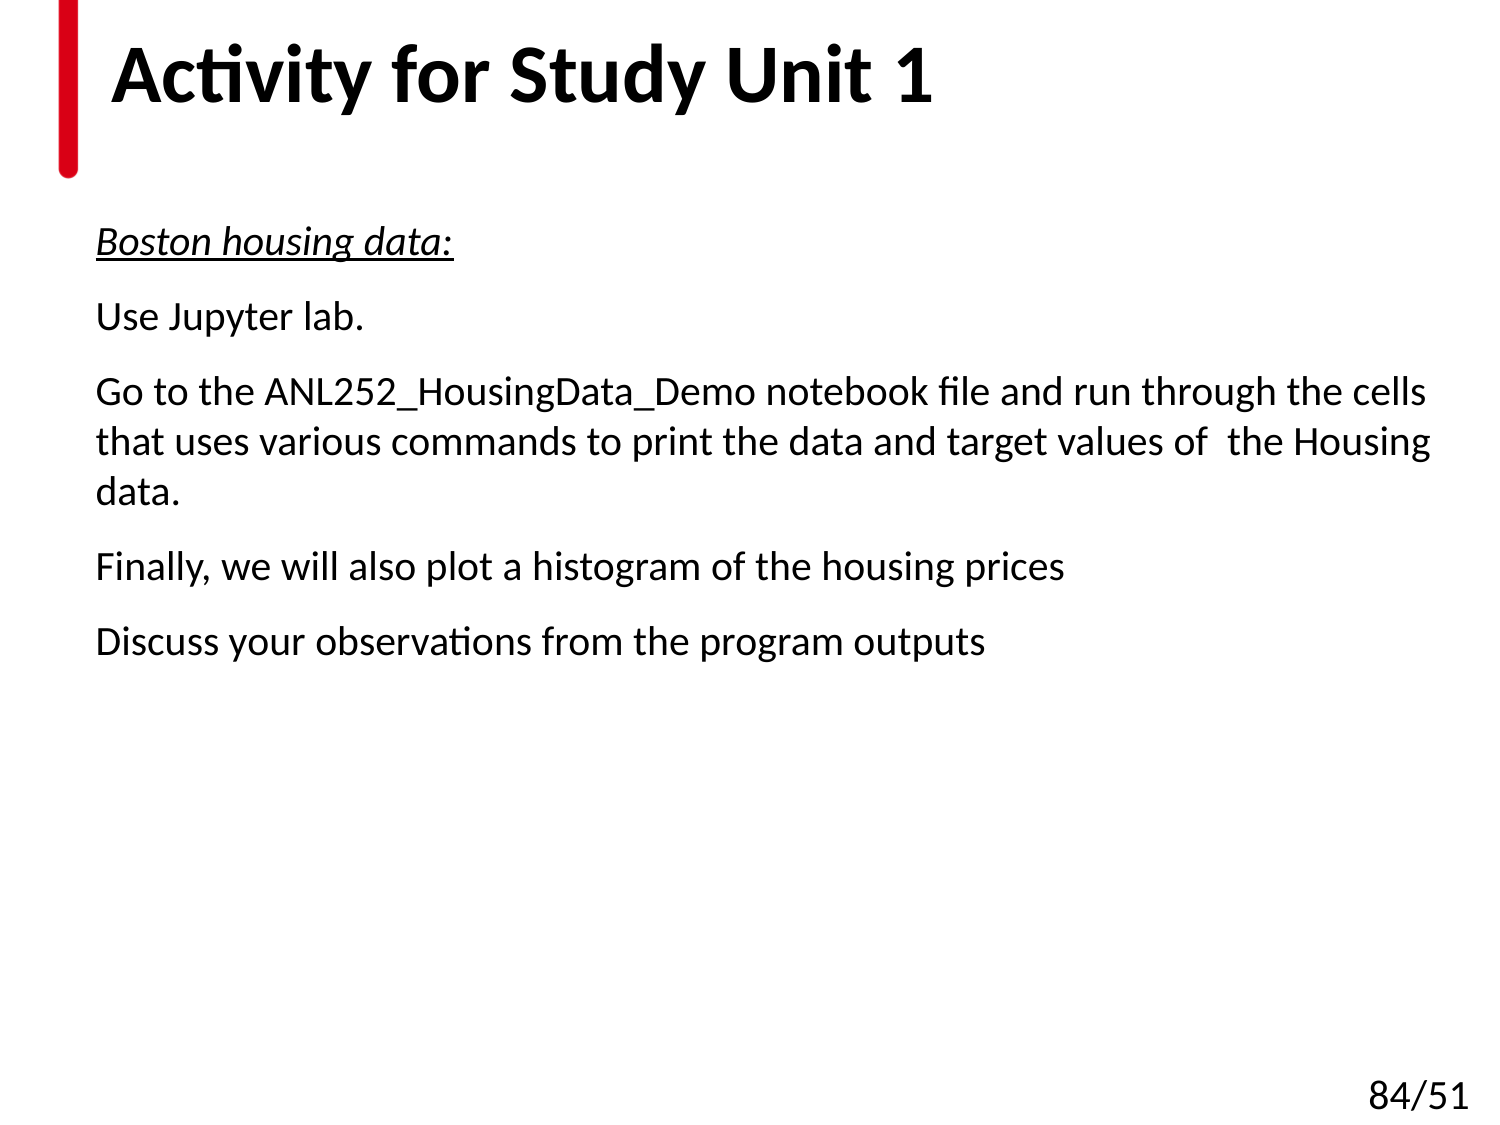

# Activity for Study Unit 1
Boston housing data:
Use Jupyter lab.
Go to the ANL252_HousingData_Demo notebook file and run through the cells that uses various commands to print the data and target values of  the Housing data.
Finally, we will also plot a histogram of the housing prices
Discuss your observations from the program outputs